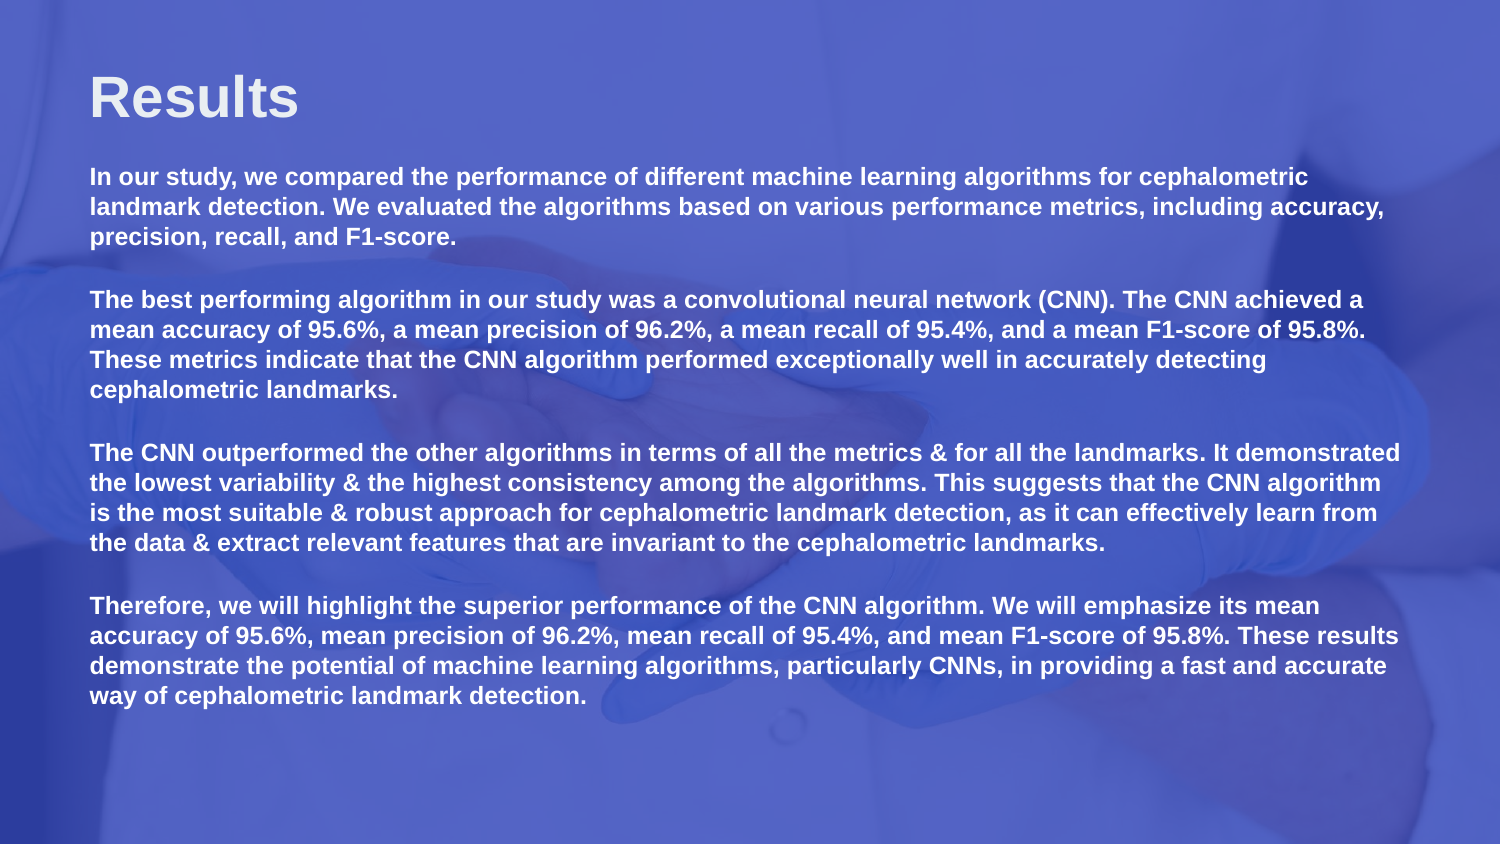

# Results
In our study, we compared the performance of different machine learning algorithms for cephalometric landmark detection. We evaluated the algorithms based on various performance metrics, including accuracy, precision, recall, and F1-score.
The best performing algorithm in our study was a convolutional neural network (CNN). The CNN achieved a mean accuracy of 95.6%, a mean precision of 96.2%, a mean recall of 95.4%, and a mean F1-score of 95.8%. These metrics indicate that the CNN algorithm performed exceptionally well in accurately detecting cephalometric landmarks.
The CNN outperformed the other algorithms in terms of all the metrics & for all the landmarks. It demonstrated the lowest variability & the highest consistency among the algorithms. This suggests that the CNN algorithm is the most suitable & robust approach for cephalometric landmark detection, as it can effectively learn from the data & extract relevant features that are invariant to the cephalometric landmarks.
Therefore, we will highlight the superior performance of the CNN algorithm. We will emphasize its mean accuracy of 95.6%, mean precision of 96.2%, mean recall of 95.4%, and mean F1-score of 95.8%. These results demonstrate the potential of machine learning algorithms, particularly CNNs, in providing a fast and accurate way of cephalometric landmark detection.